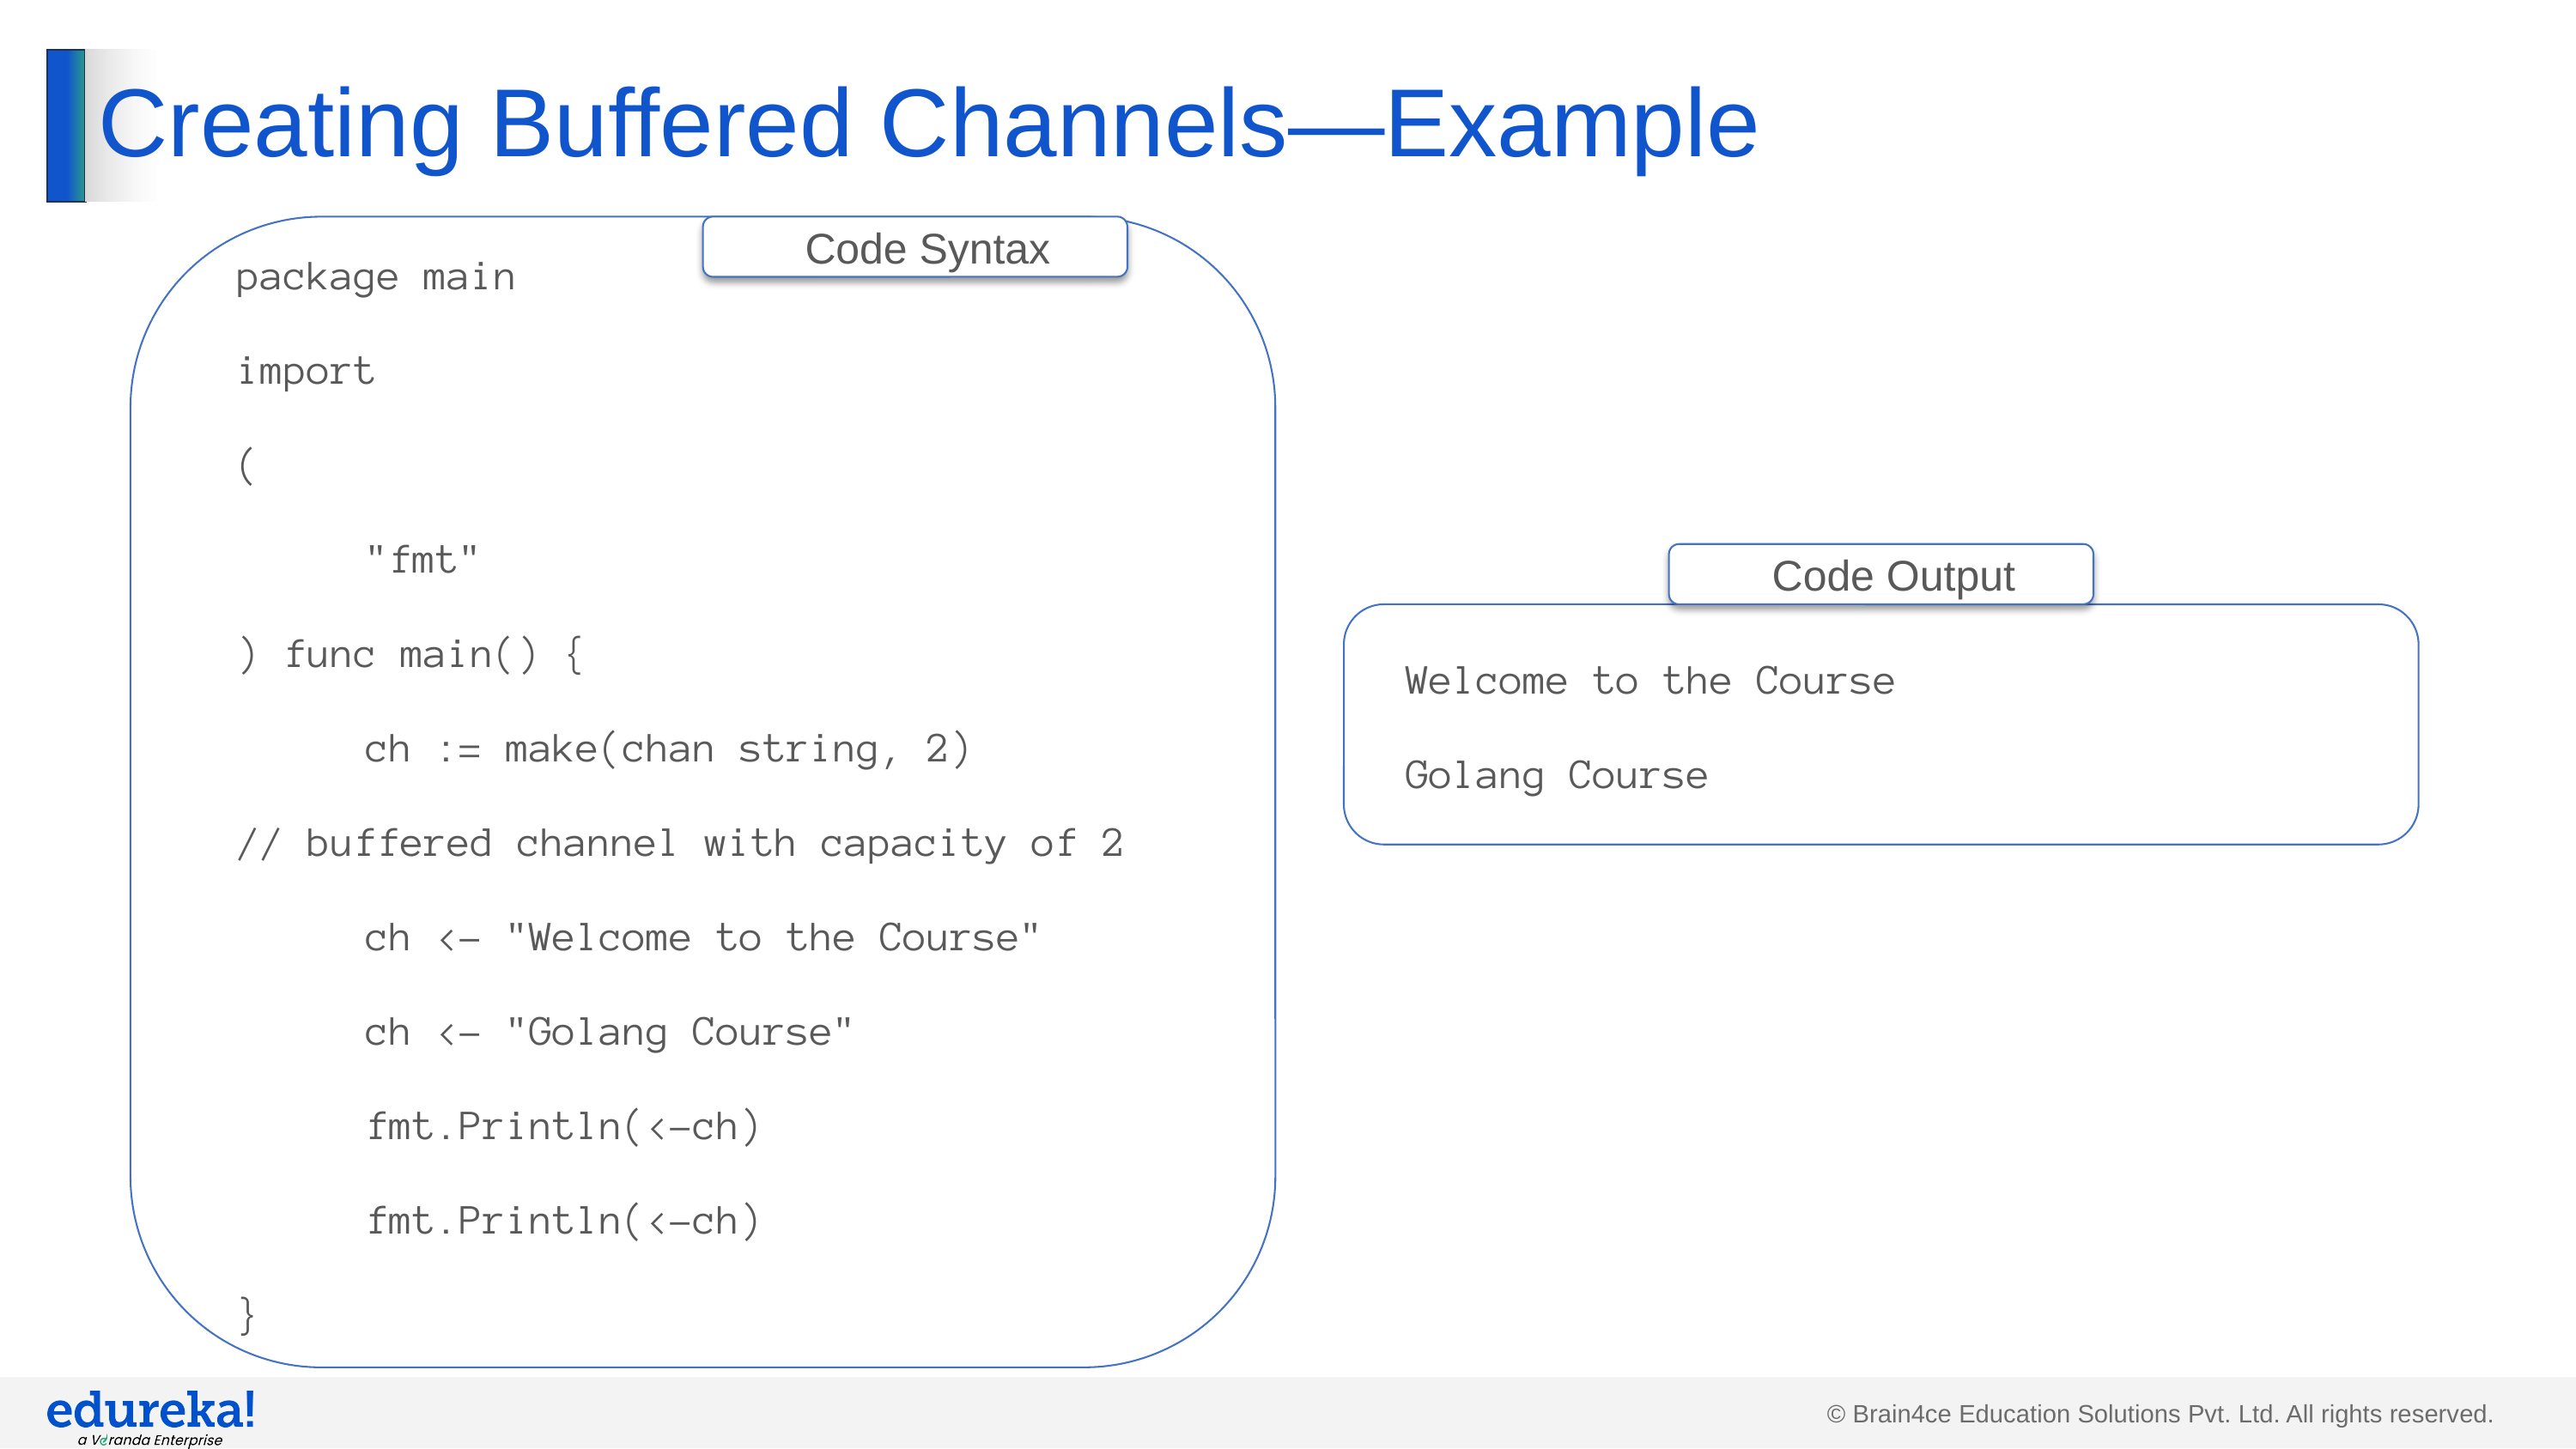

# Creating Buffered Channels—Example
package main
import
(
	"fmt"
) func main() {
	ch := make(chan string, 2)
// buffered channel with capacity of 2
	ch <- "Welcome to the Course"
	ch <- "Golang Course"
	fmt.Println(<-ch)
	fmt.Println(<-ch)
}
Code Syntax
Code Output
Welcome to the Course
Golang Course